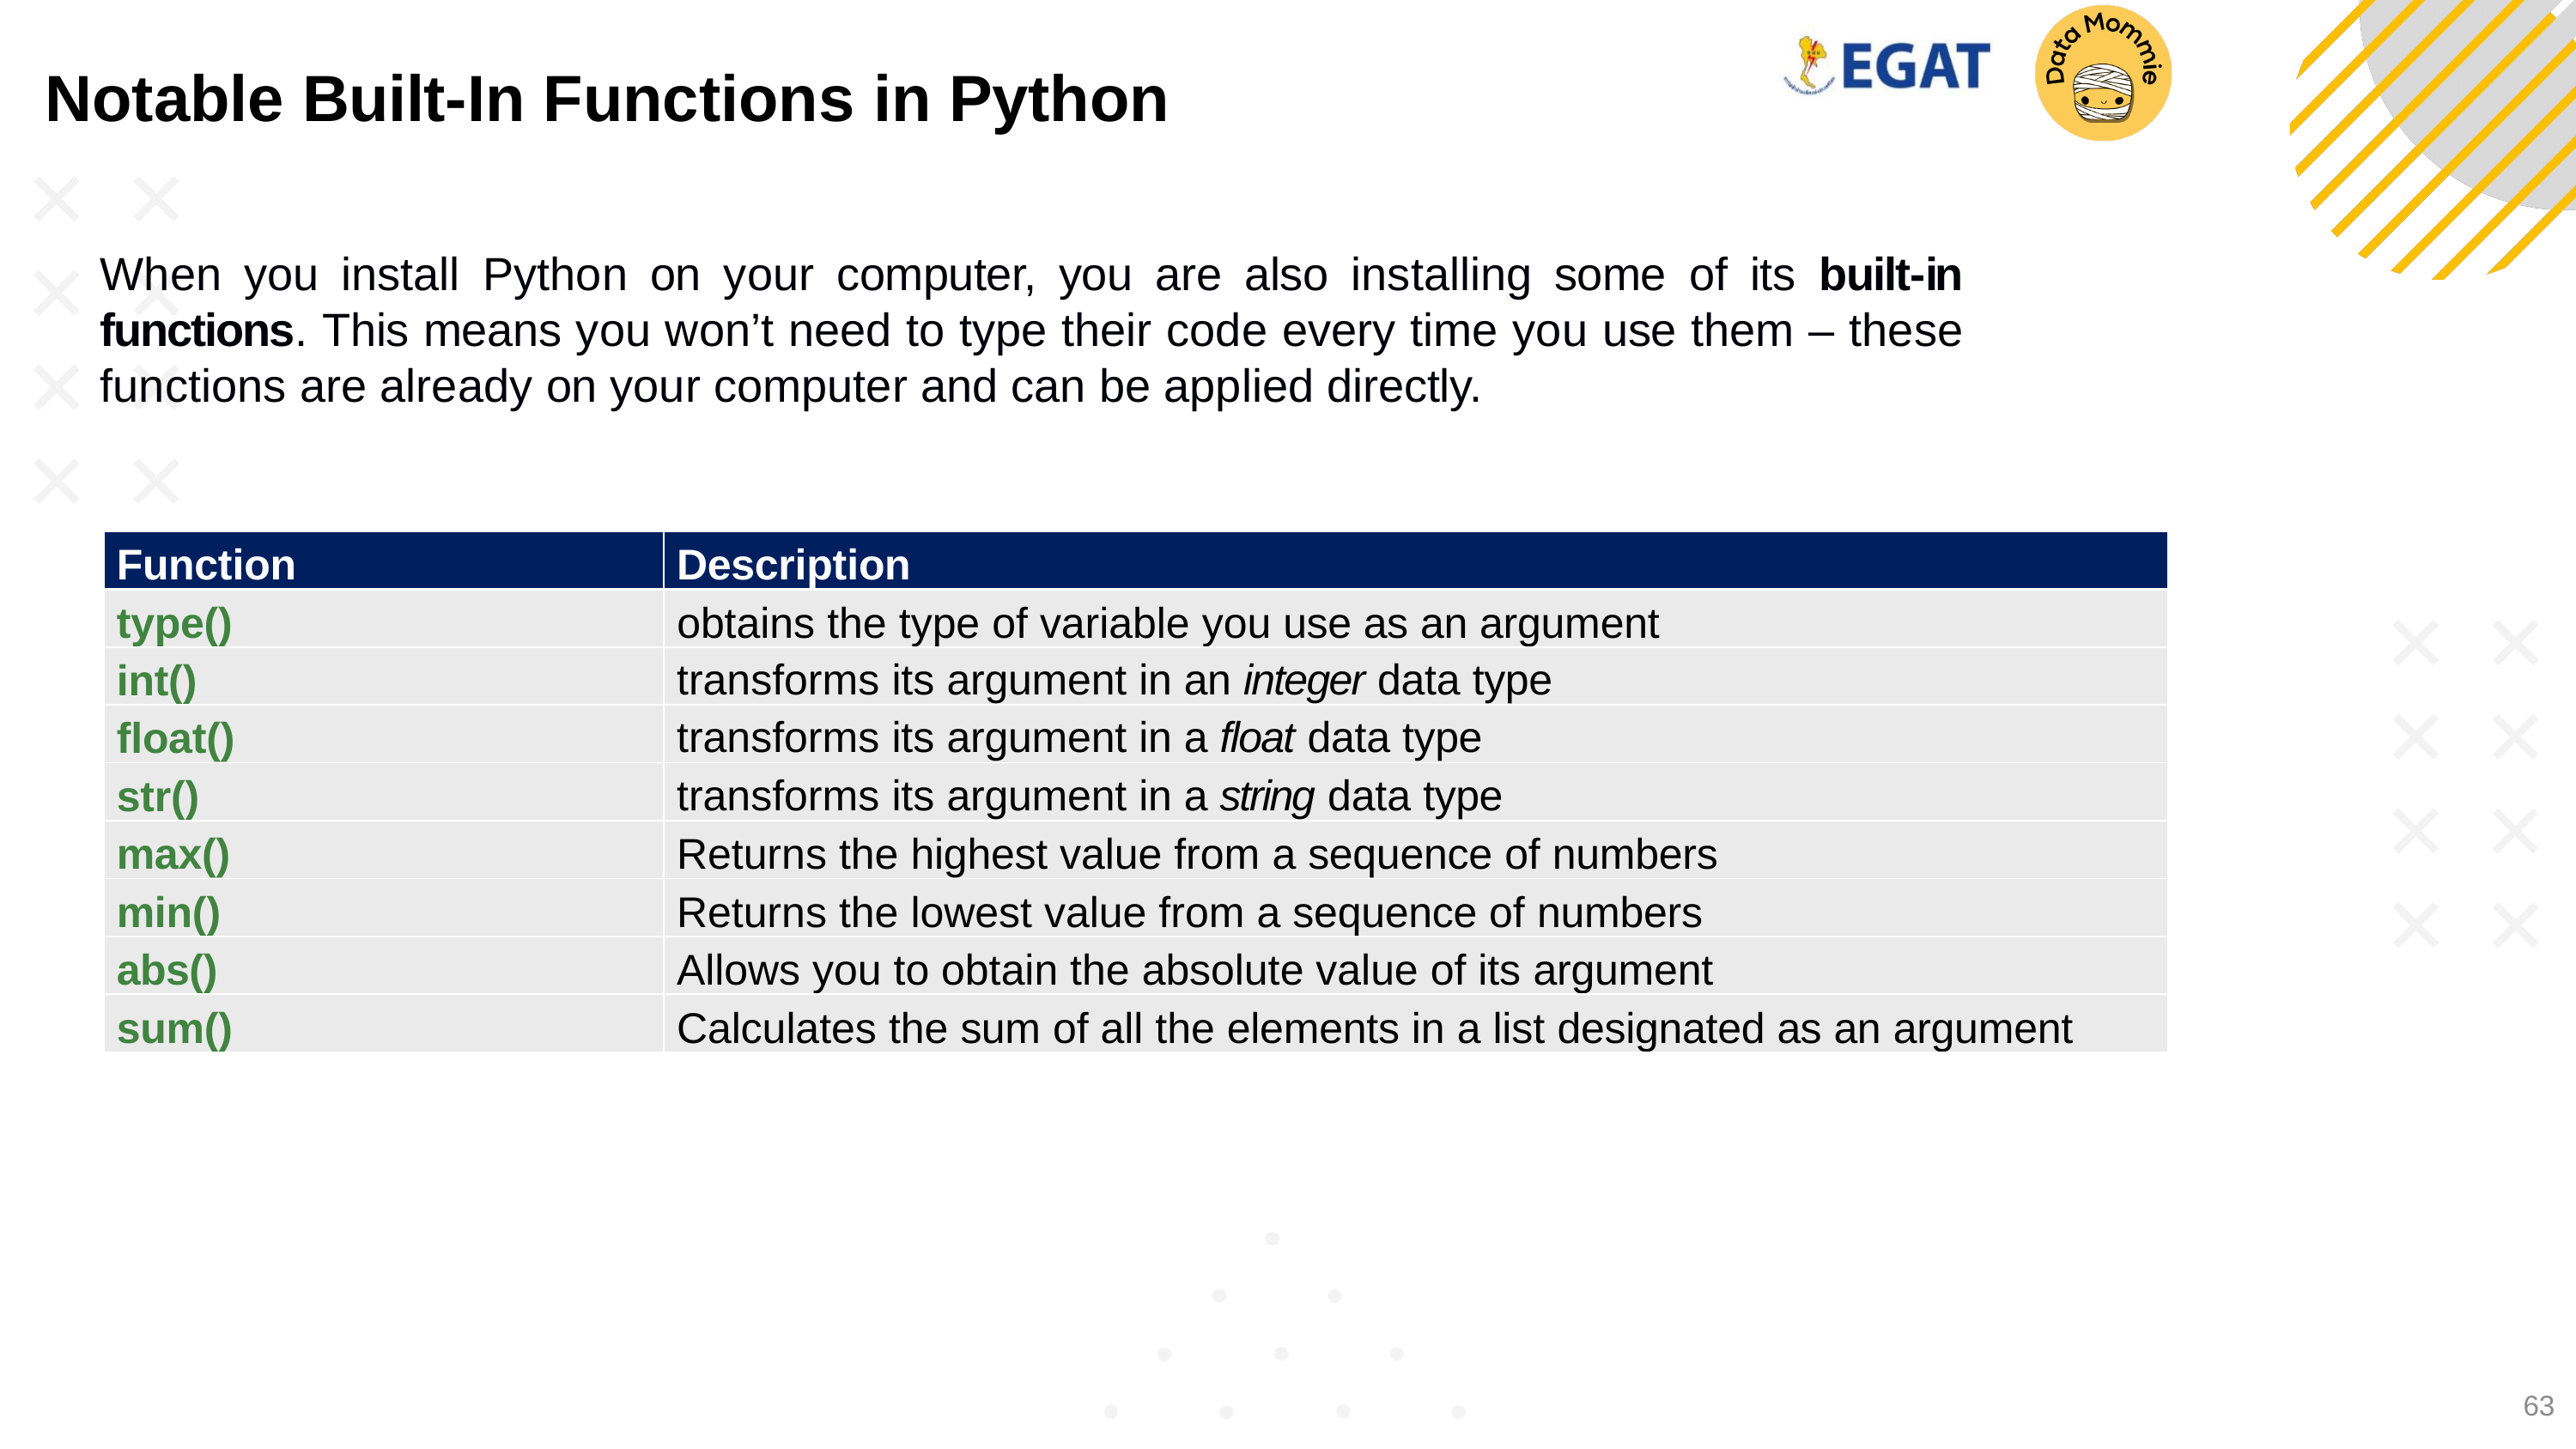

# Notable Built-In Functions in Python
When you install Python on your computer, you are also installing some of its built-in functions. This means you won’t need to type their code every time you use them – these functions are already on your computer and can be applied directly.
| Function | Description |
| --- | --- |
| type() | obtains the type of variable you use as an argument |
| int() | transforms its argument in an integer data type |
| float() | transforms its argument in a float data type |
| str() | transforms its argument in a string data type |
| max() | Returns the highest value from a sequence of numbers |
| min() | Returns the lowest value from a sequence of numbers |
| abs() | Allows you to obtain the absolute value of its argument |
| sum() | Calculates the sum of all the elements in a list designated as an argument |
63